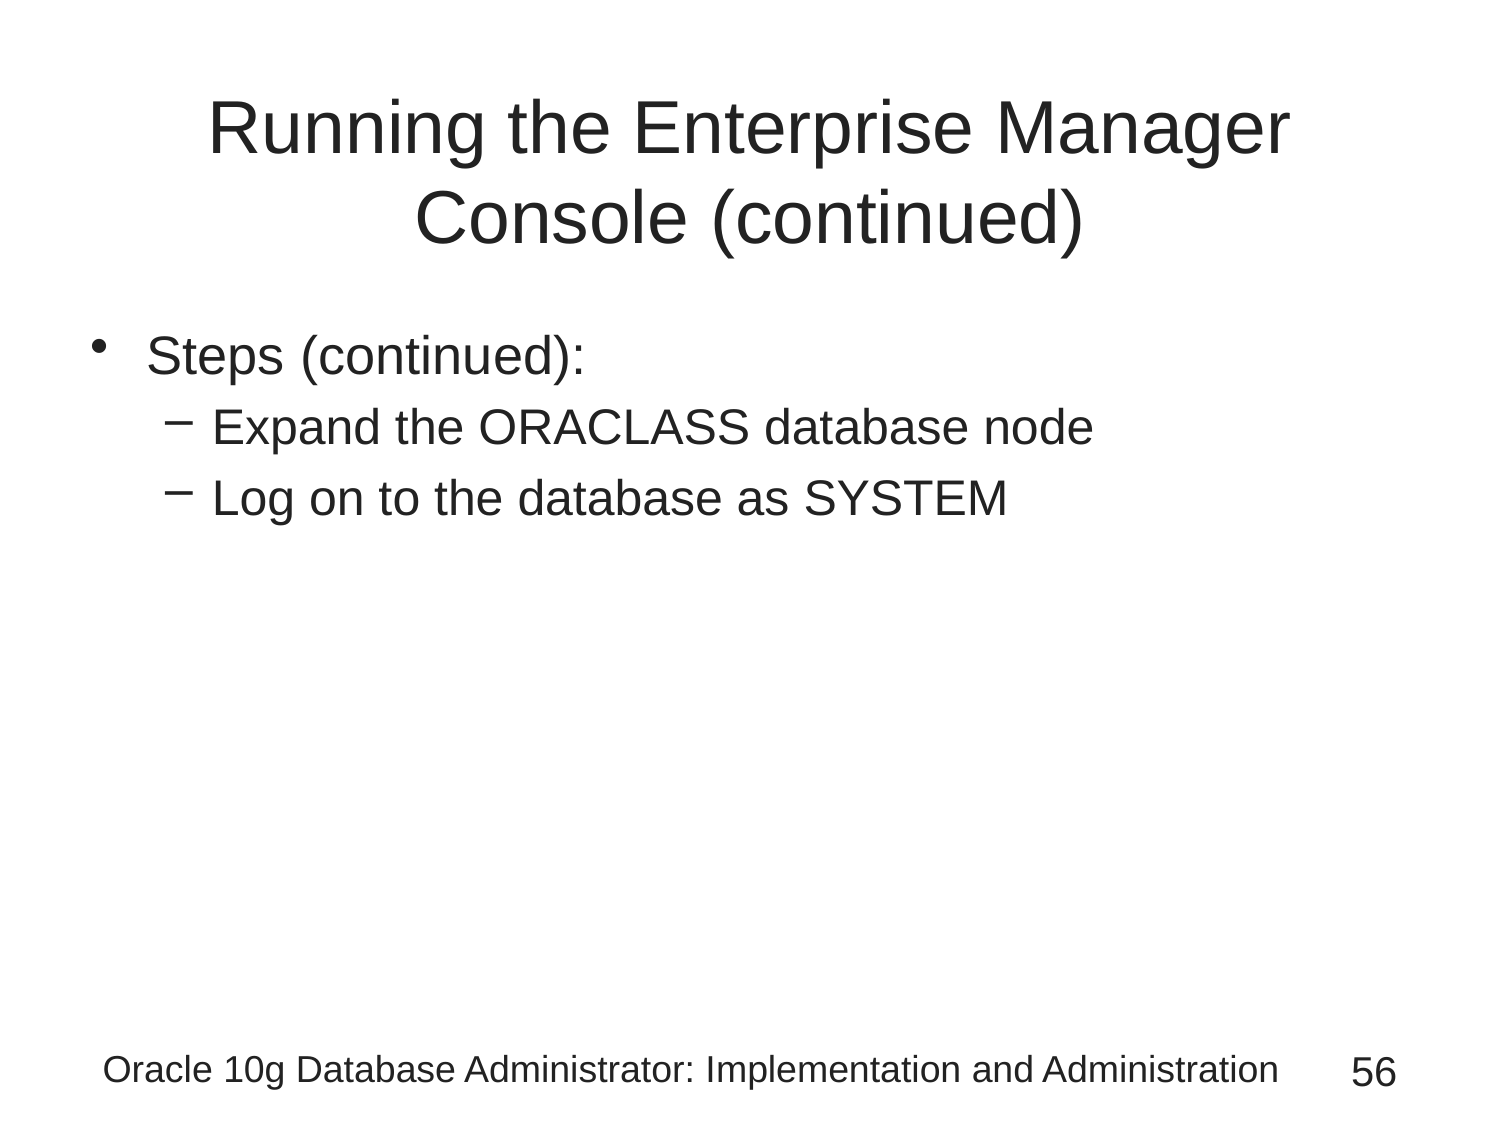

# Running the Enterprise Manager Console (continued)
Steps (continued):
Expand the ORACLASS database node
Log on to the database as SYSTEM
Oracle 10g Database Administrator: Implementation and Administration
56